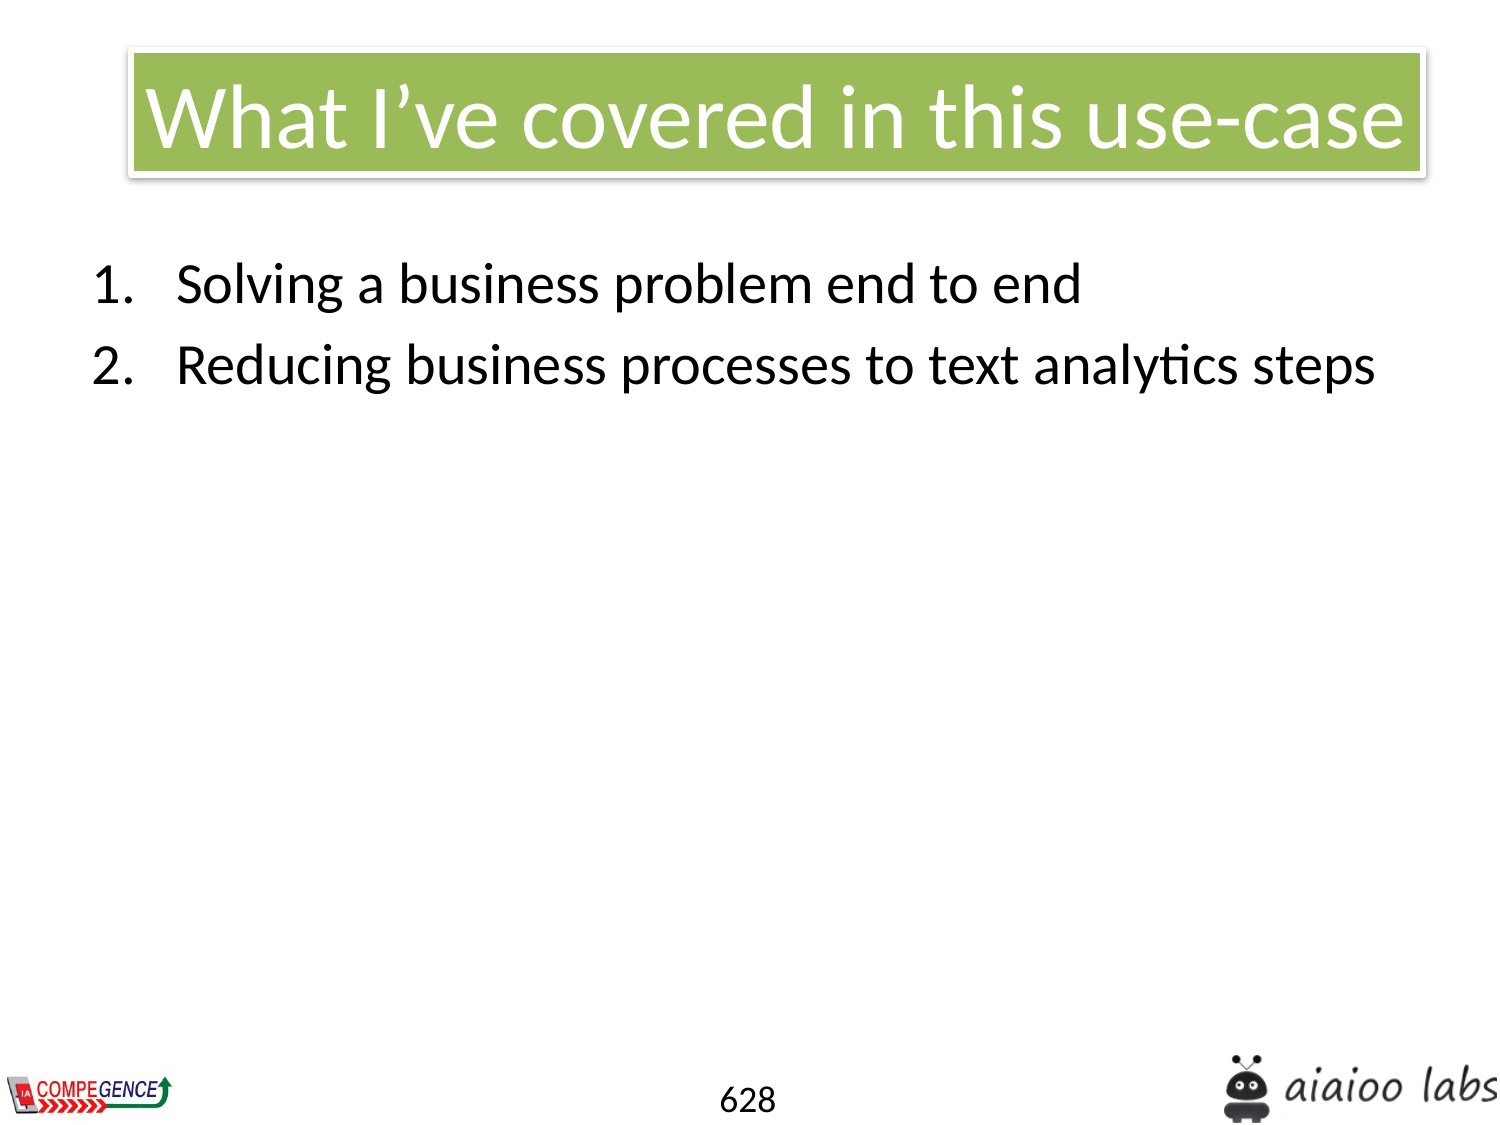

What I’ve covered in this use-case
Solving a business problem end to end
Reducing business processes to text analytics steps